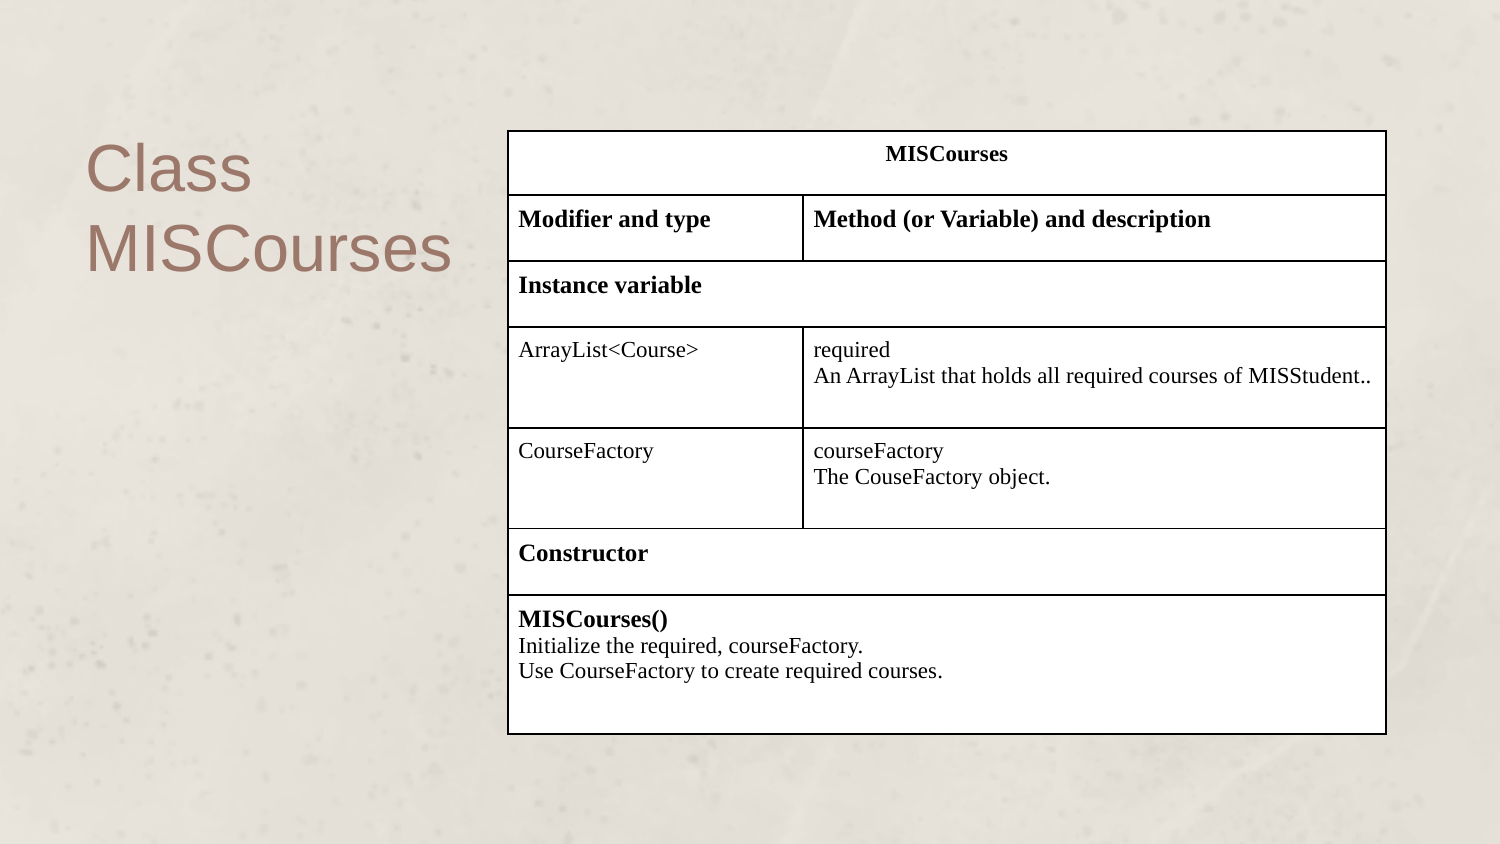

| MISCourses |  |
| --- | --- |
| Modifier and type | Method (or Variable) and description |
| Instance variable |  |
| ArrayList<Course> | required An ArrayList that holds all required courses of MISStudent.. |
| CourseFactory | courseFactory The CouseFactory object. |
| Constructor |  |
| MISCourses() Initialize the required, courseFactory. Use CourseFactory to create required courses. |  |
# Class
MISCourses